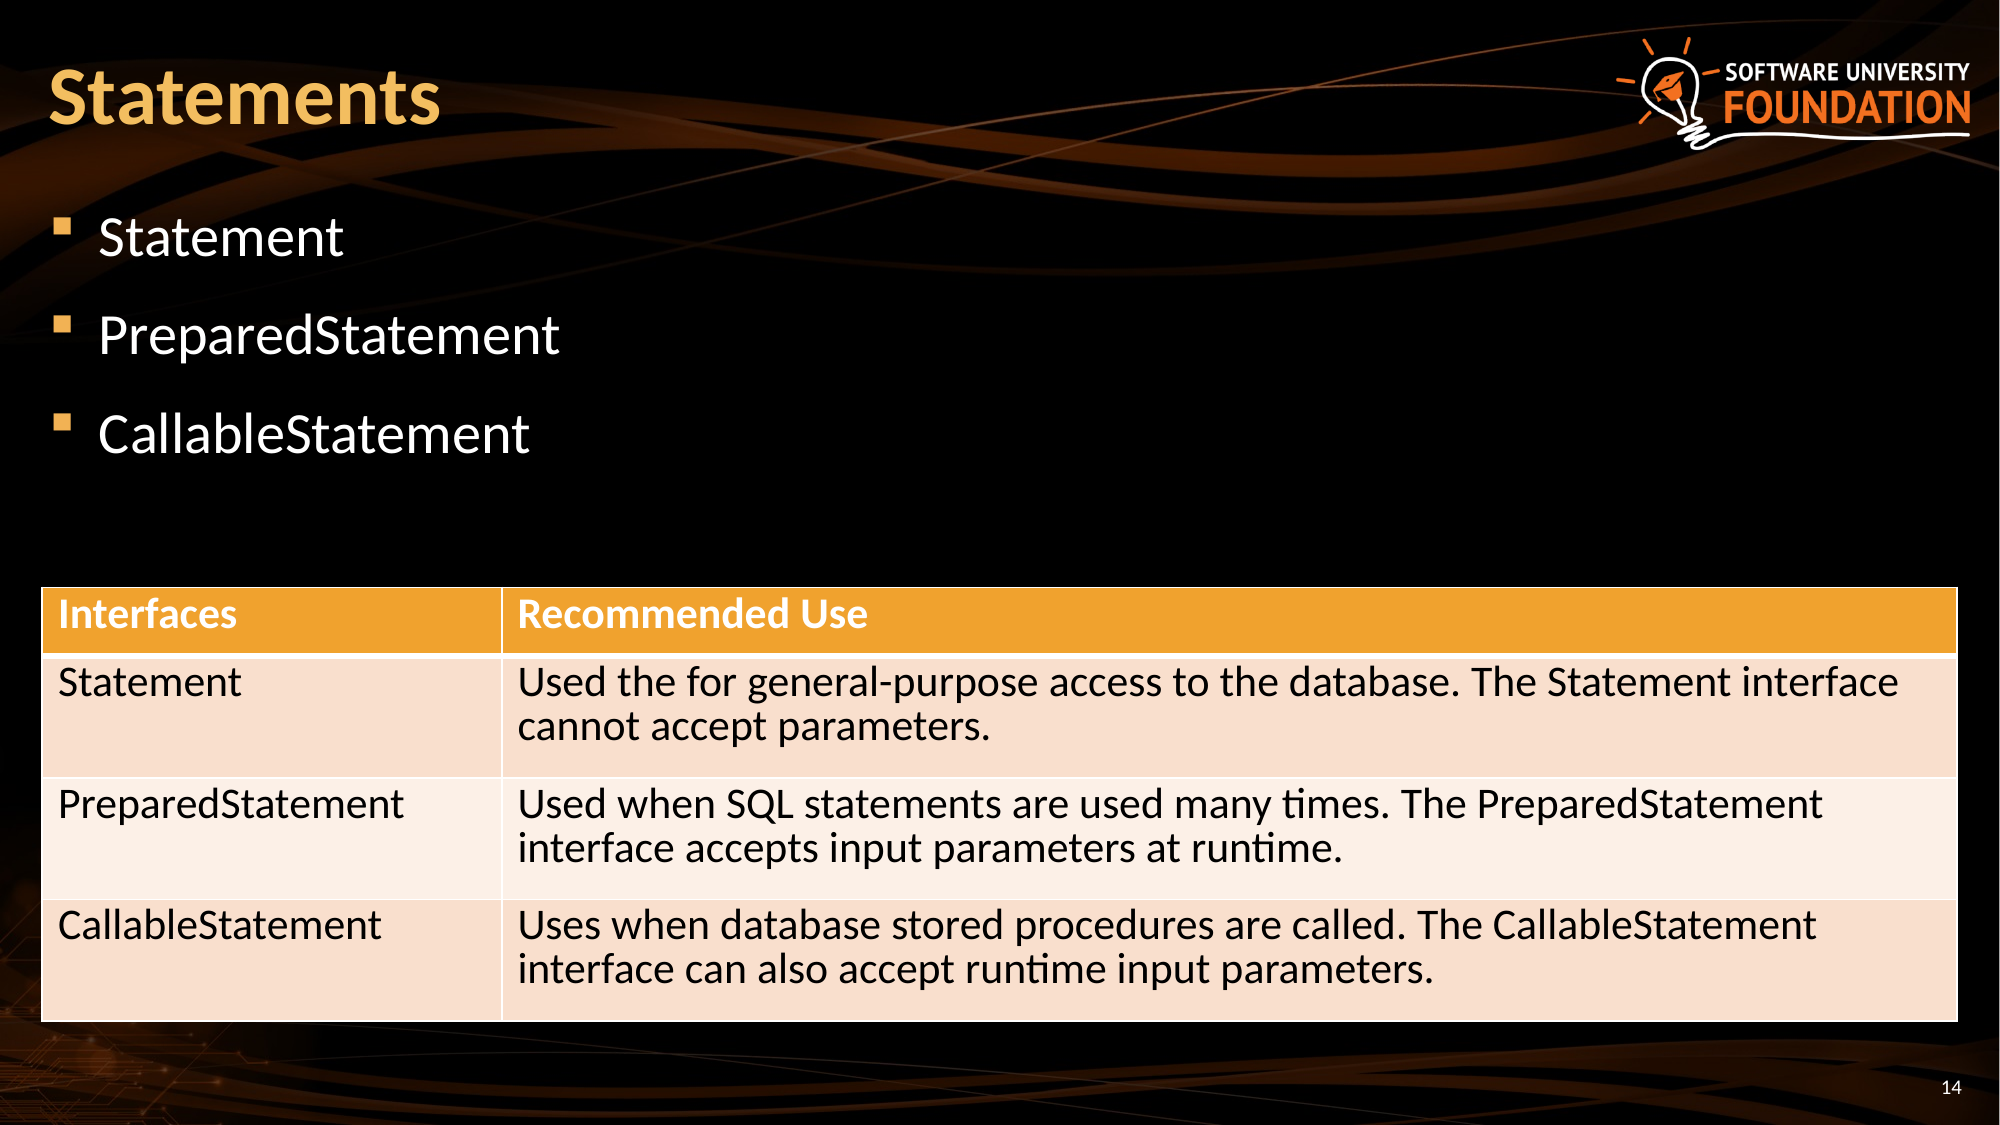

# Statements
Statement
PreparedStatement
CallableStatement
| Interfaces | Recommended Use |
| --- | --- |
| Statement | Used the for general-purpose access to the database. The Statement interface cannot accept parameters. |
| PreparedStatement | Used when SQL statements are used many times. The PreparedStatement interface accepts input parameters at runtime. |
| CallableStatement | Uses when database stored procedures are called. The CallableStatement interface can also accept runtime input parameters. |
14